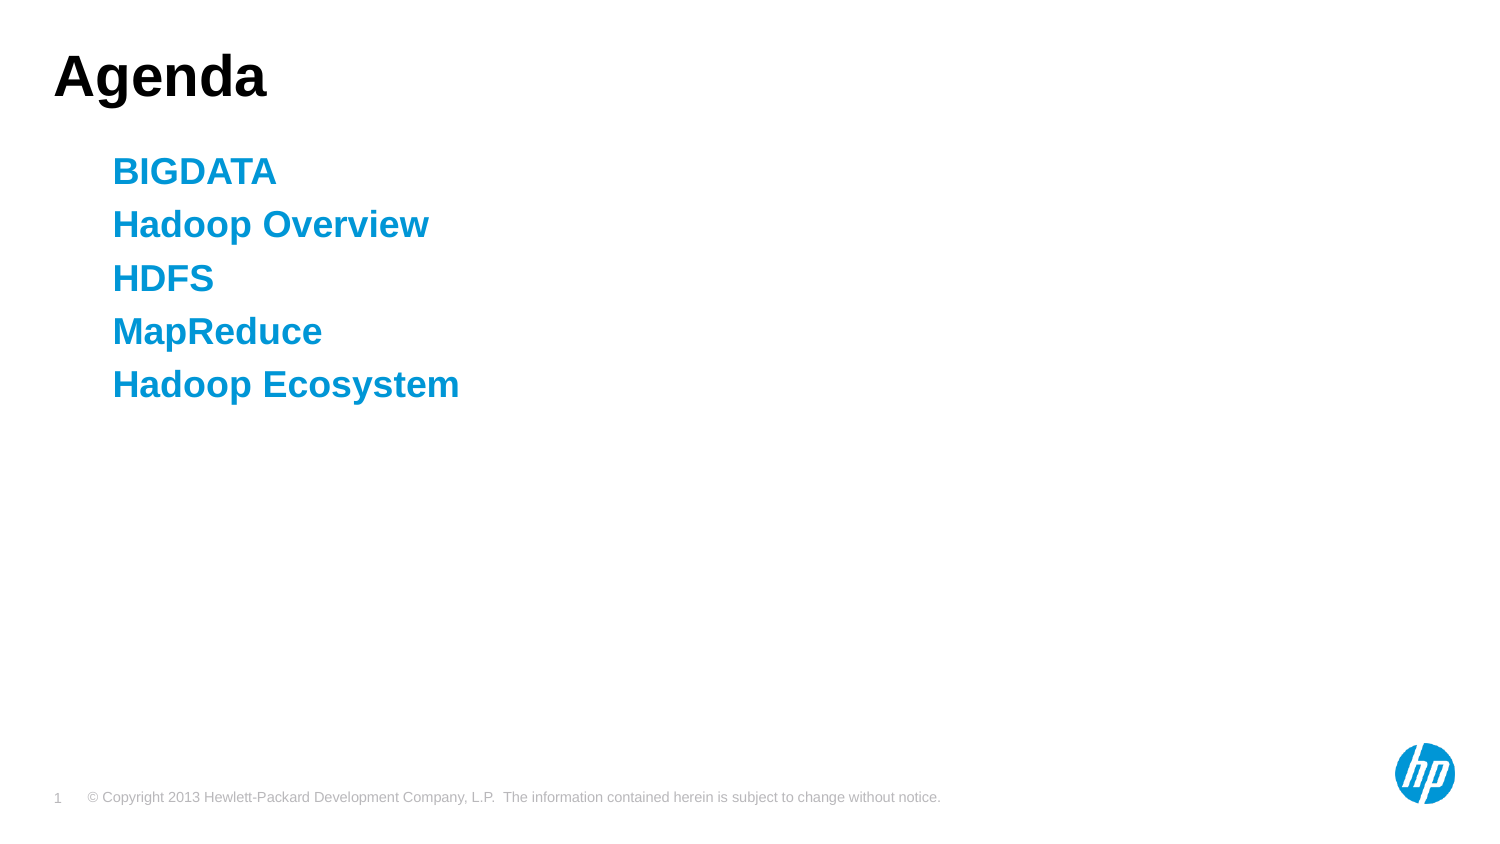

# Agenda
BIGDATA
Hadoop Overview
HDFS
MapReduce
Hadoop Ecosystem